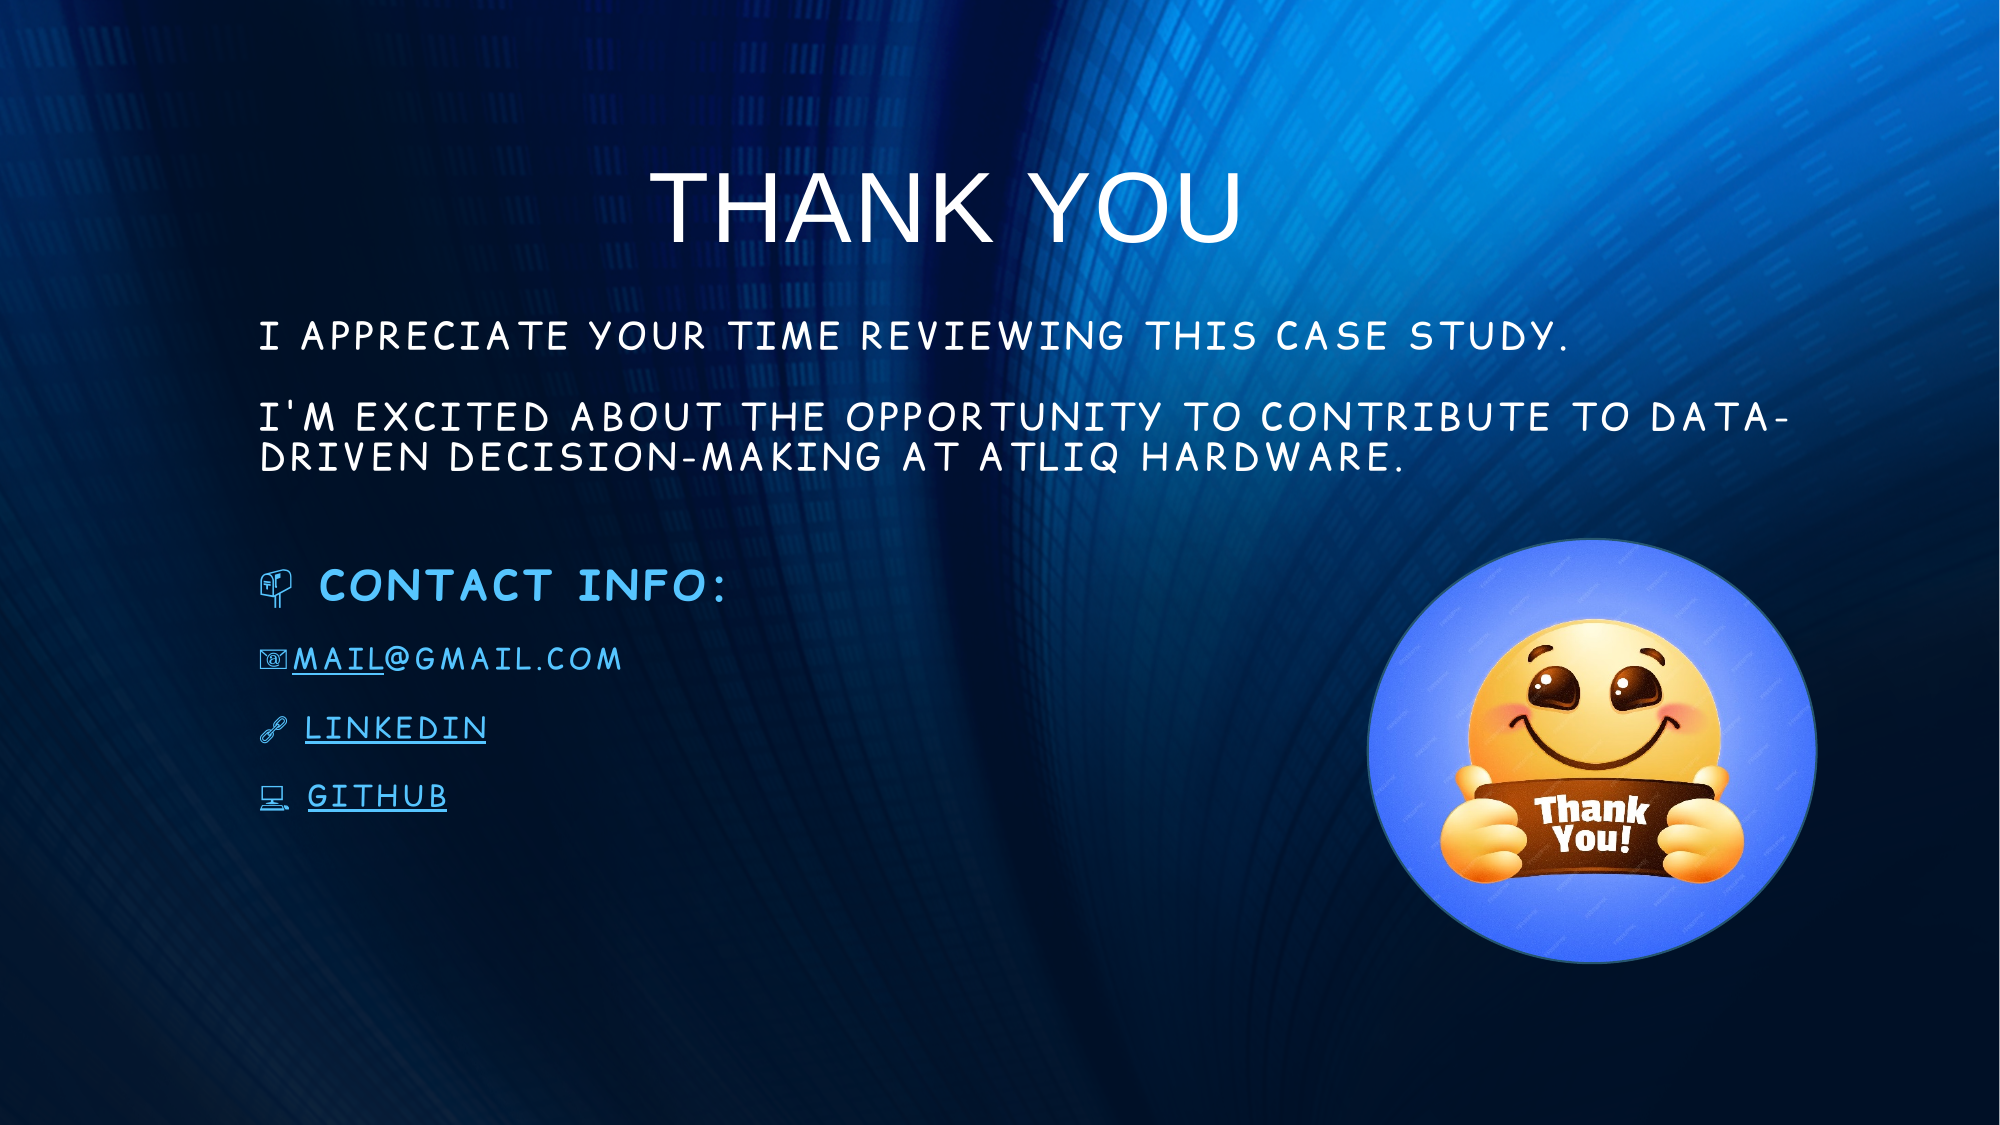

# THANK YOU
I appreciate your time reviewing this case study.
I'm excited about the opportunity to contribute to data-driven decision-making at Atliq Hardware.

📫 Contact Info:
📧Mail@gmail.com
🔗 LinkedIn
💻 GitHub